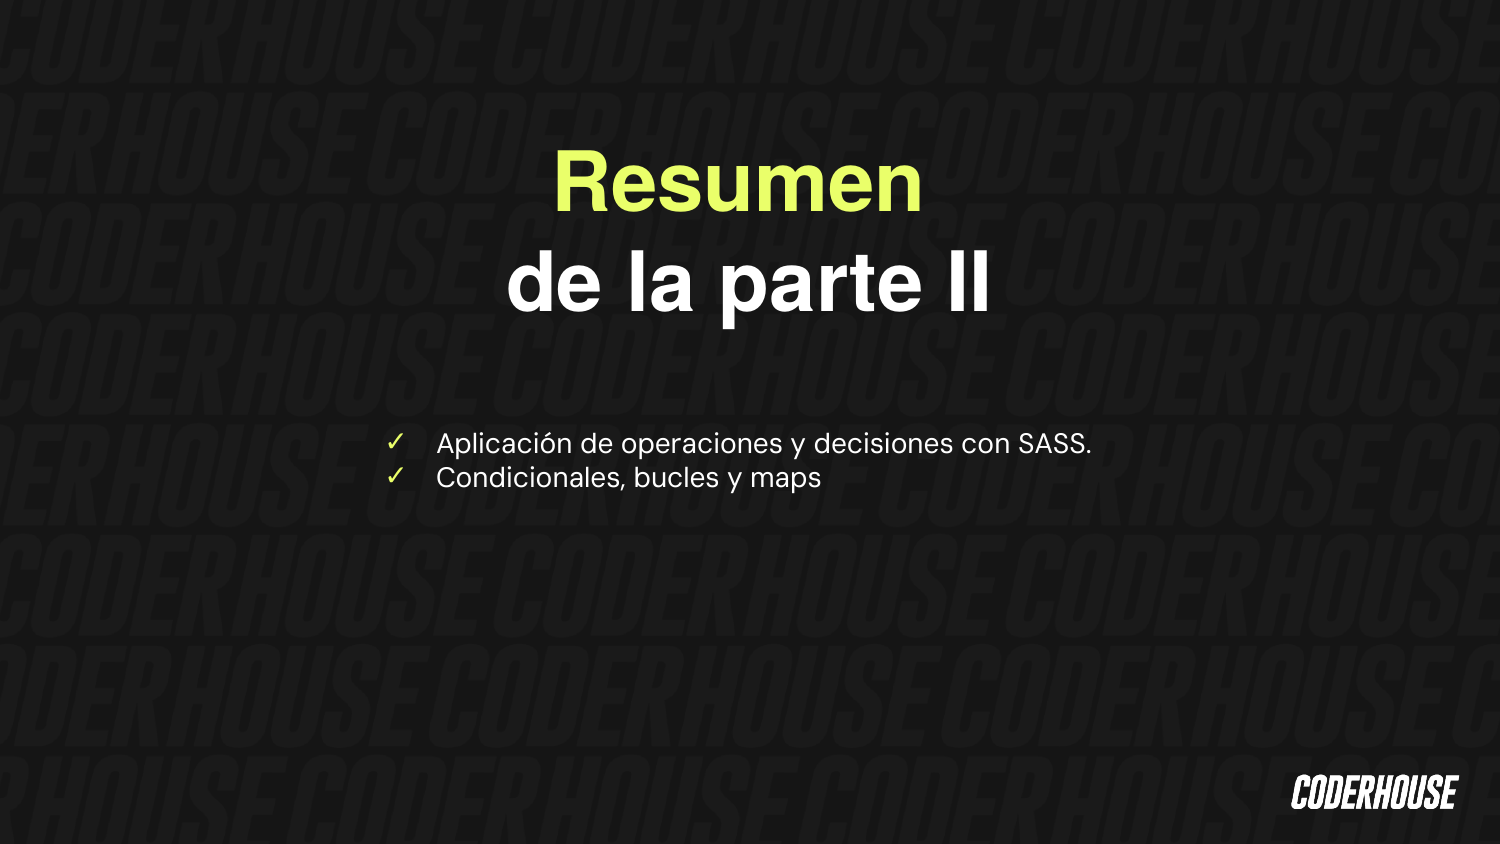

Resumen
de la parte II
Aplicación de operaciones y decisiones con SASS.
Condicionales, bucles y maps